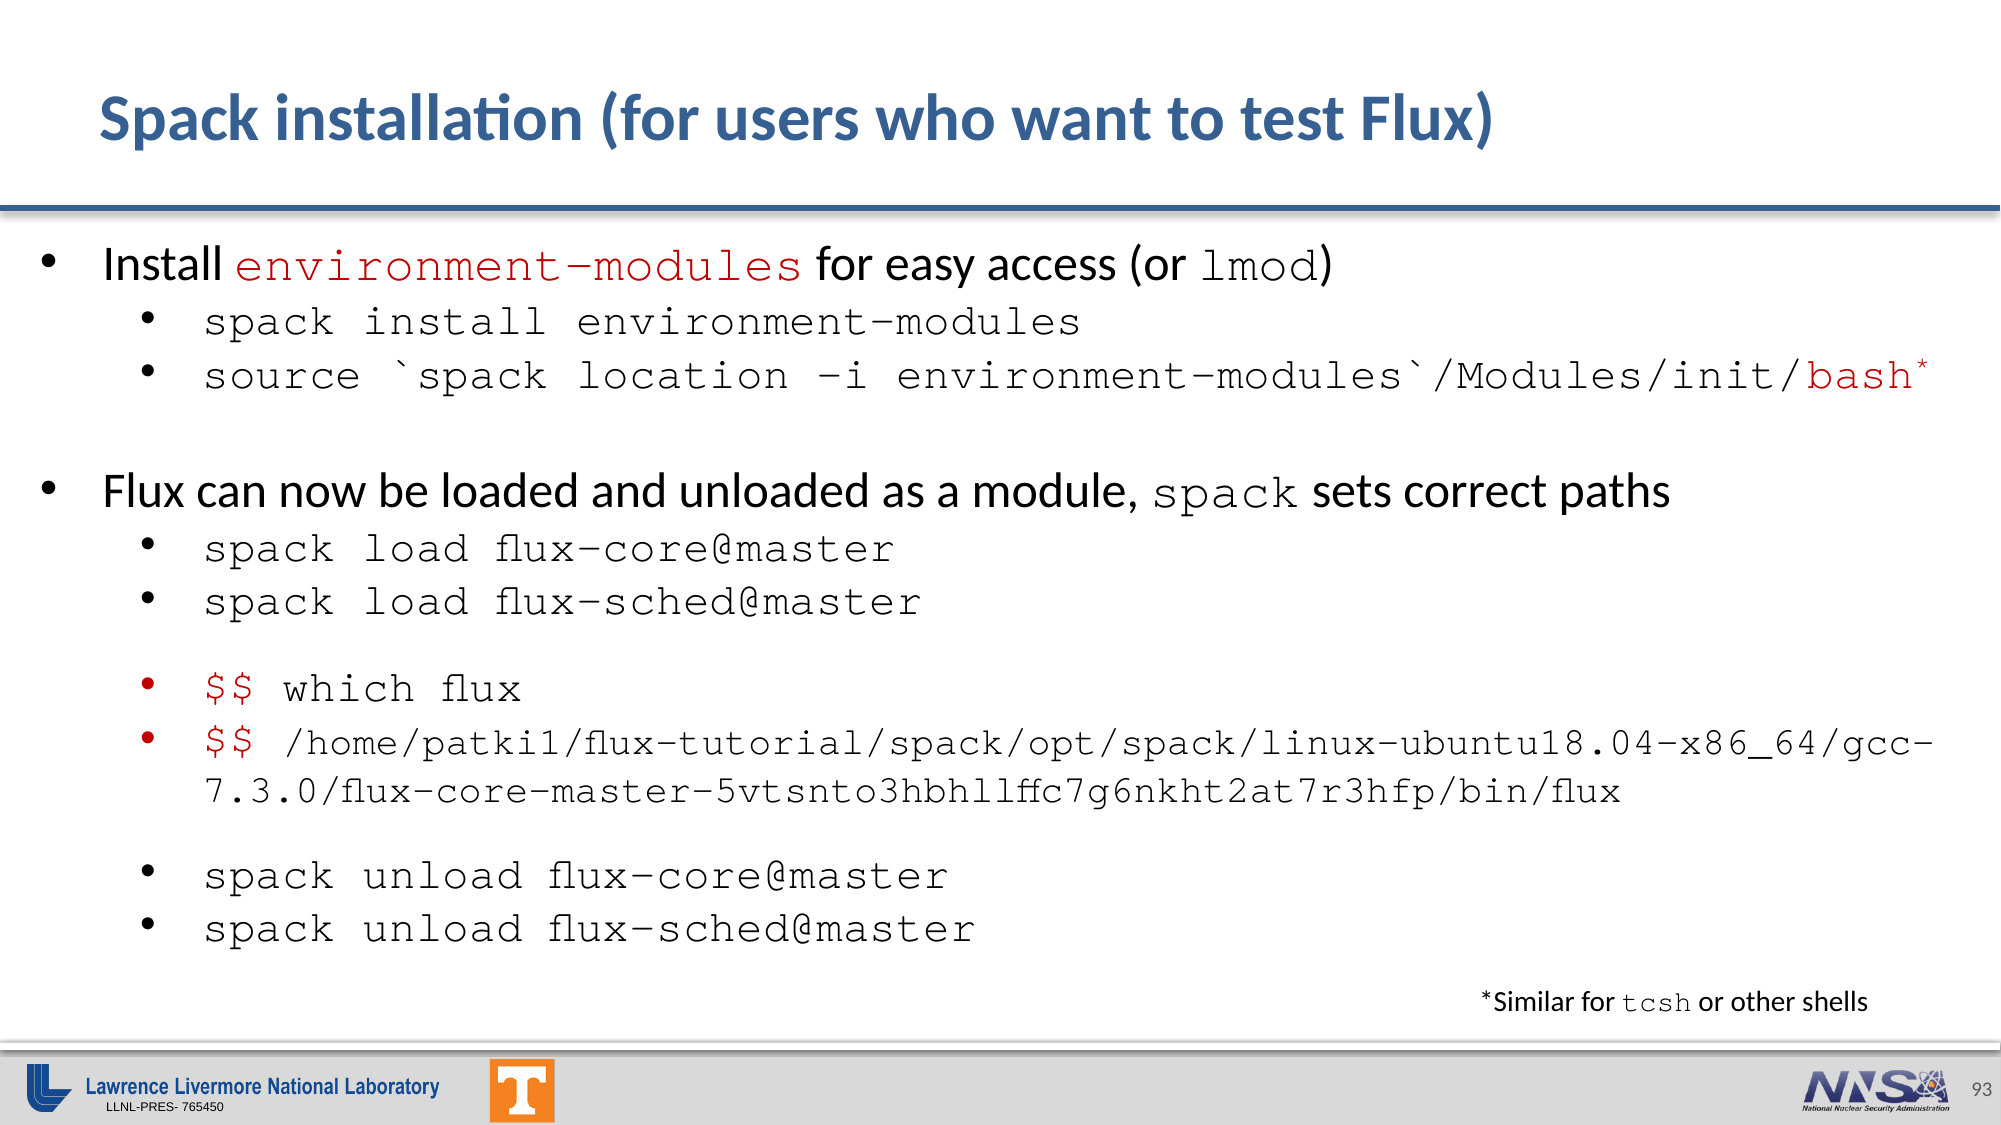

# Spack installation (for users who want to test Flux)
Install environment-modules for easy access (or lmod)
spack install environment-modules
source `spack location -i environment-modules`/Modules/init/bash*
Flux can now be loaded and unloaded as a module, spack sets correct paths
spack load flux-core@master
spack load flux-sched@master
$$ which flux
$$ /home/patki1/flux-tutorial/spack/opt/spack/linux-ubuntu18.04-x86_64/gcc-7.3.0/flux-core-master-5vtsnto3hbhllffc7g6nkht2at7r3hfp/bin/flux

spack unload flux-core@master
spack unload flux-sched@master
*Similar for tcsh or other shells